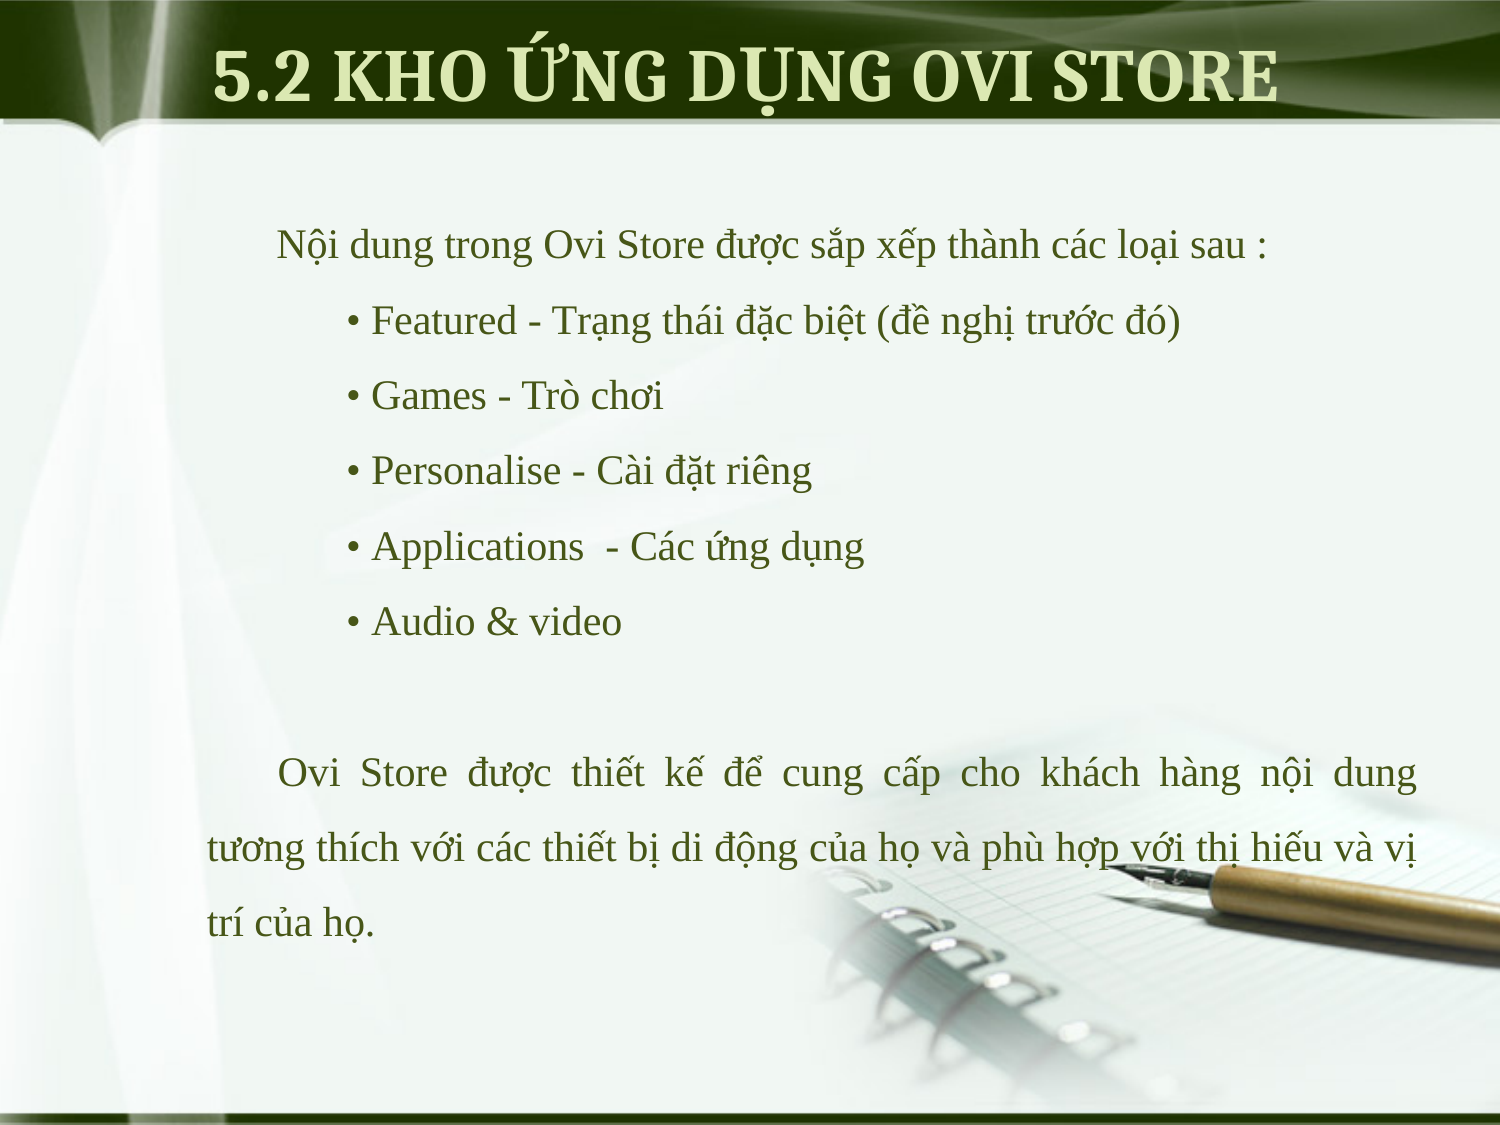

# 5.2 KHO ỨNG DỤNG OVI STORE
Nội dung trong Ovi Store được sắp xếp thành các loại sau :
• Featured - Trạng thái đặc biệt (đề nghị trước đó)
• Games - Trò ​​chơi
• Personalise - Cài đặt riêng
• Applications  - Các ứng dụng
• Audio & video

Ovi Store được thiết kế để cung cấp cho khách hàng nội dung tương thích với các thiết bị di động của họ và phù hợp với thị hiếu và vị trí của họ.